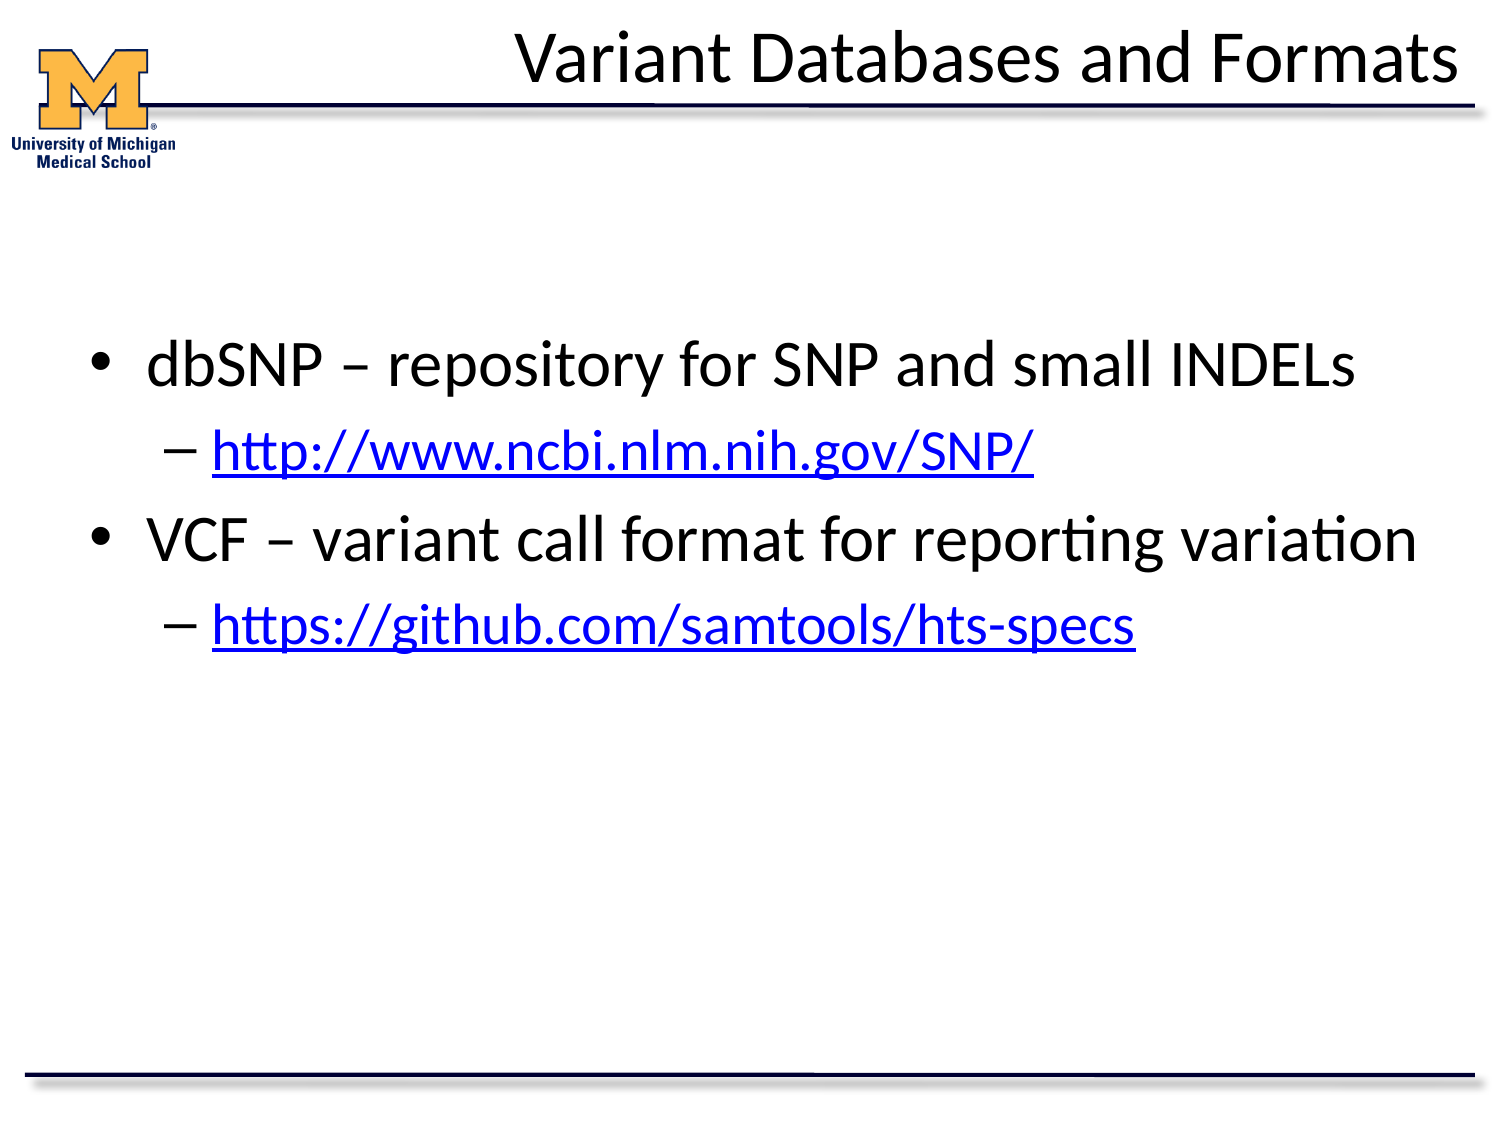

# Variant Databases and Formats
dbSNP – repository for SNP and small INDELs
http://www.ncbi.nlm.nih.gov/SNP/
VCF – variant call format for reporting variation
https://github.com/samtools/hts-specs